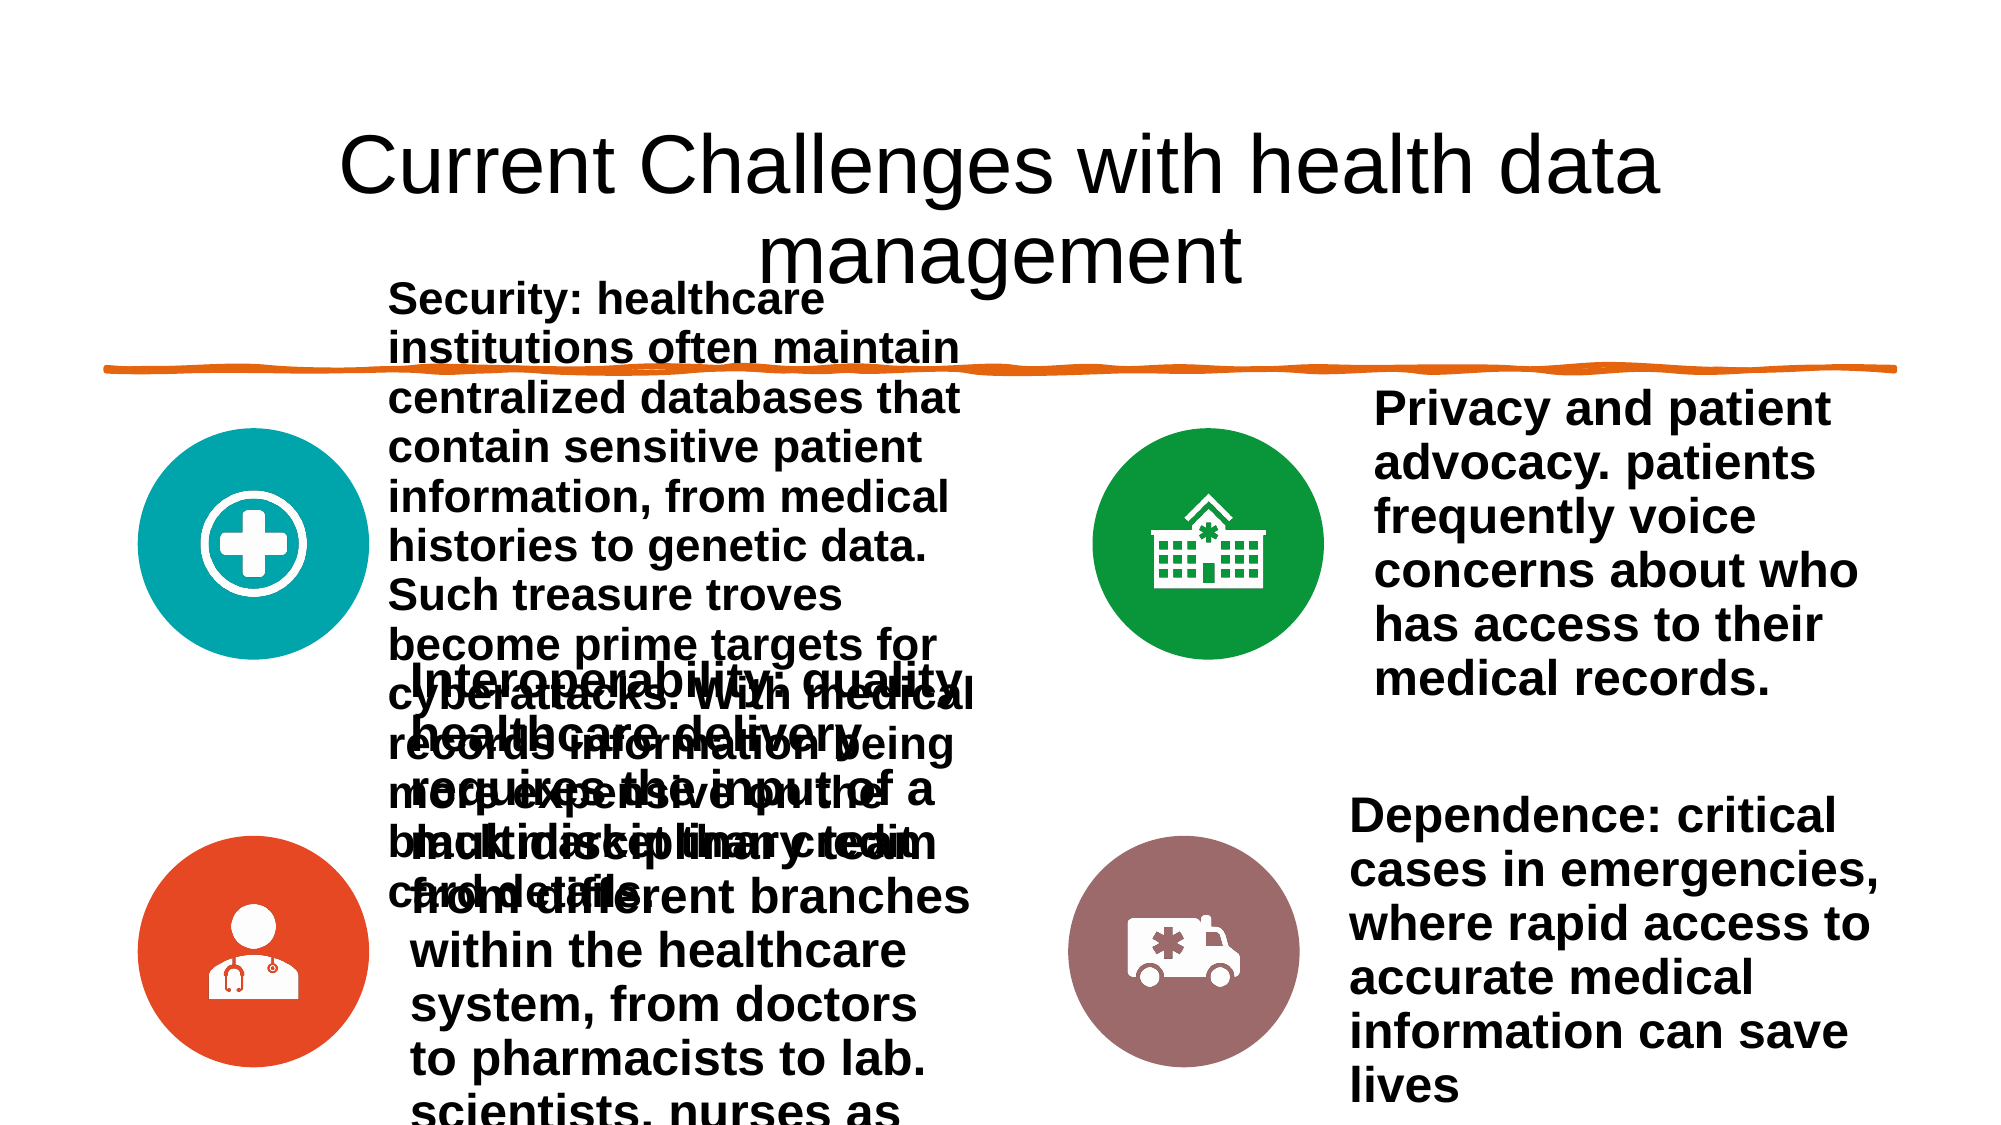

# Current Challenges with health data management

Security: healthcare institutions often maintain centralized databases that contain sensitive patient information, from medical histories to genetic data. Such treasure troves become prime targets for cyberattacks. With medical records information being more expensive on the black market than credit card details.
Privacy and patient advocacy. patients frequently voice concerns about who has access to their medical records.
Interoperability: quality healthcare delivery requires the input of a multidisciplinary team from different branches within the healthcare system, from doctors to pharmacists to lab. scientists, nurses as well as financial managers.
Dependence: critical cases in emergencies, where rapid access to accurate medical information can save lives